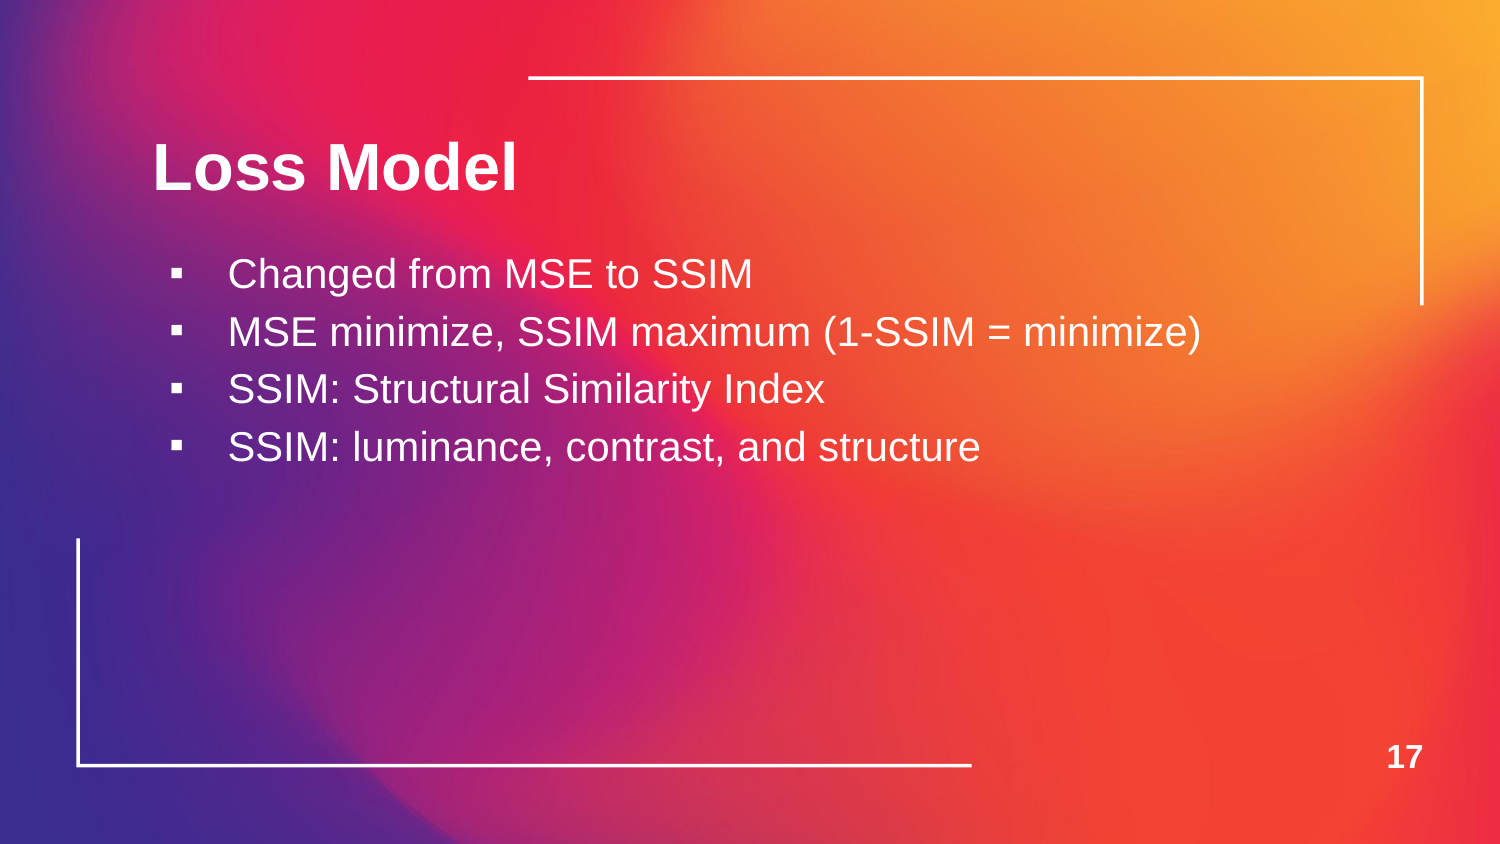

# Loss Model
Changed from MSE to SSIM
MSE minimize, SSIM maximum (1-SSIM = minimize)
SSIM: Structural Similarity Index
SSIM: luminance, contrast, and structure

17